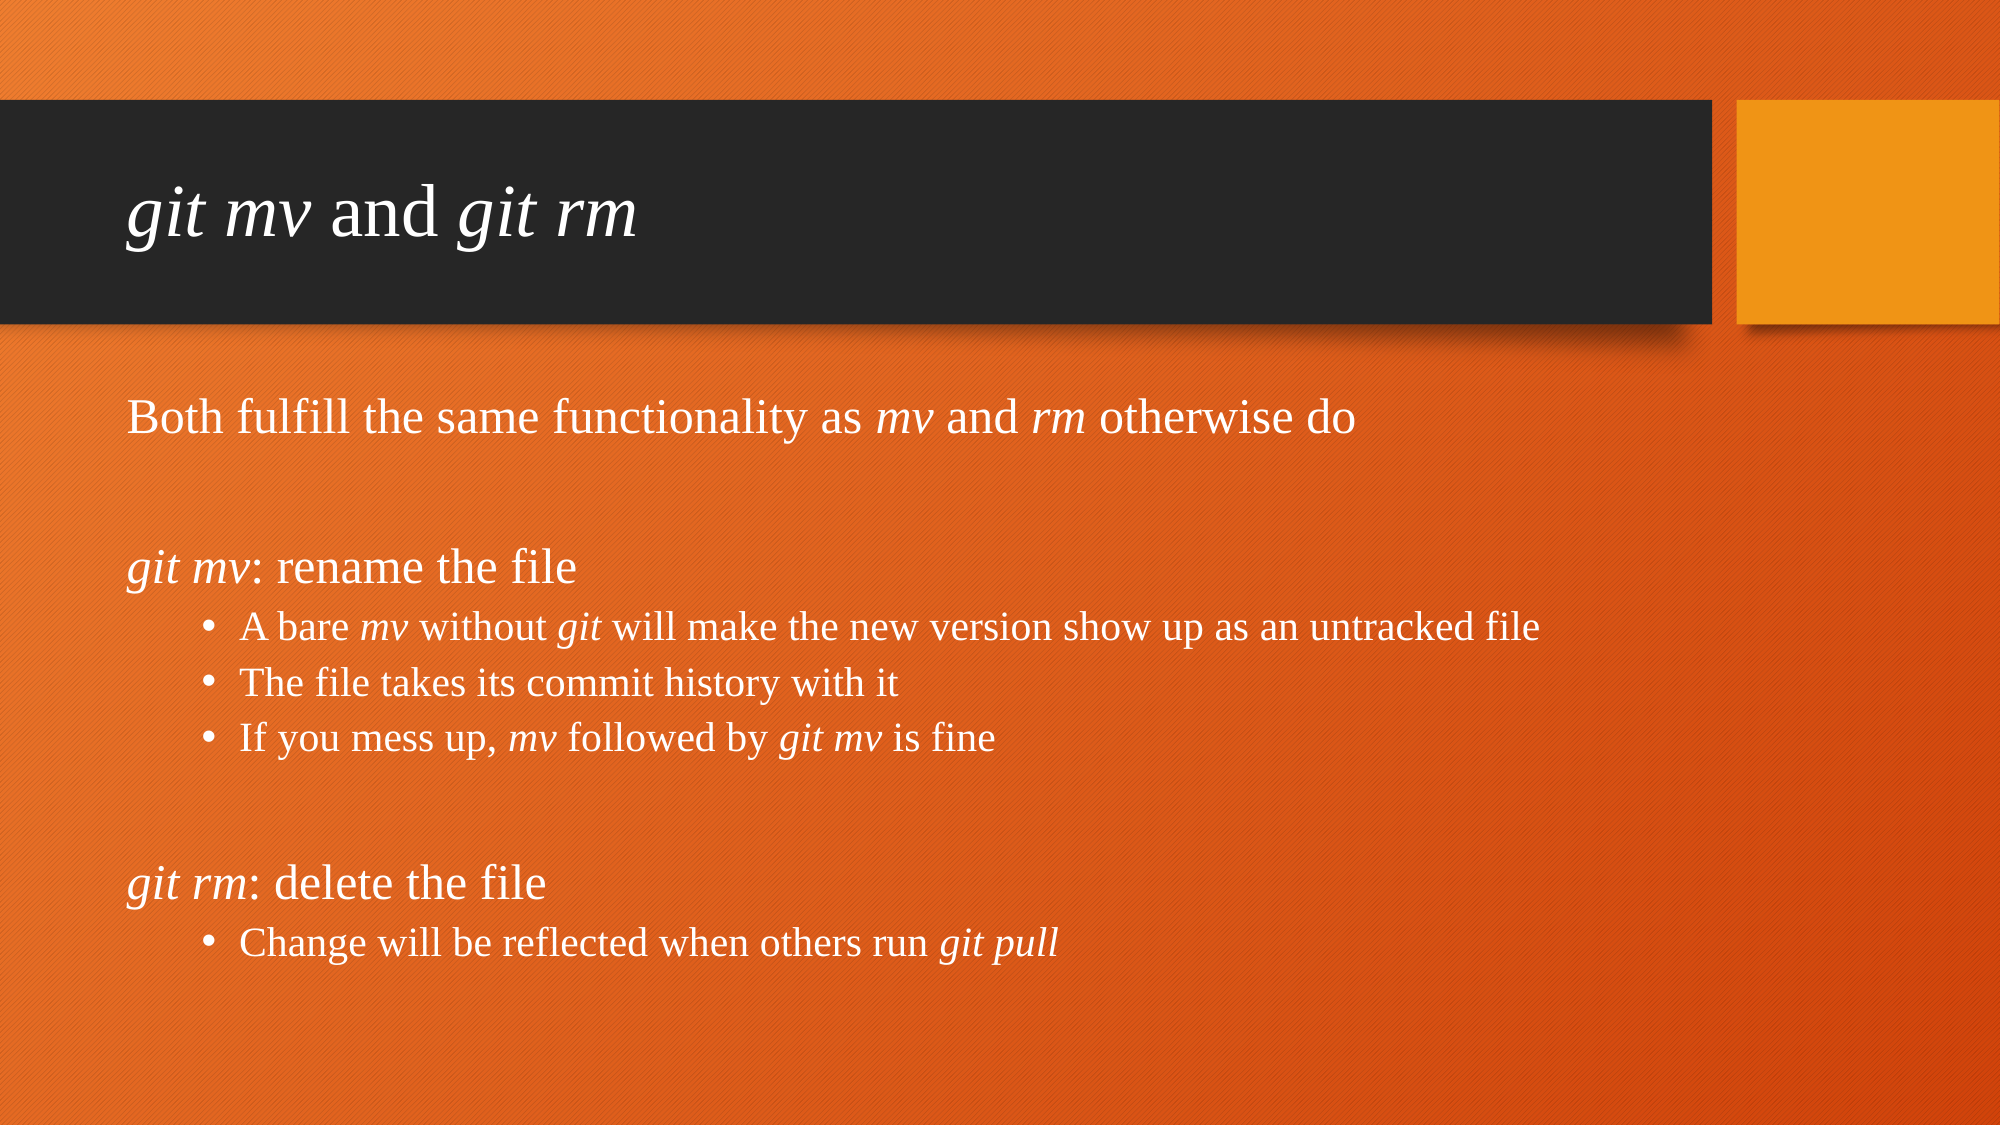

# git mv and git rm
Both fulfill the same functionality as mv and rm otherwise do

git mv: rename the file
A bare mv without git will make the new version show up as an untracked file
The file takes its commit history with it
If you mess up, mv followed by git mv is fine

git rm: delete the file
Change will be reflected when others run git pull